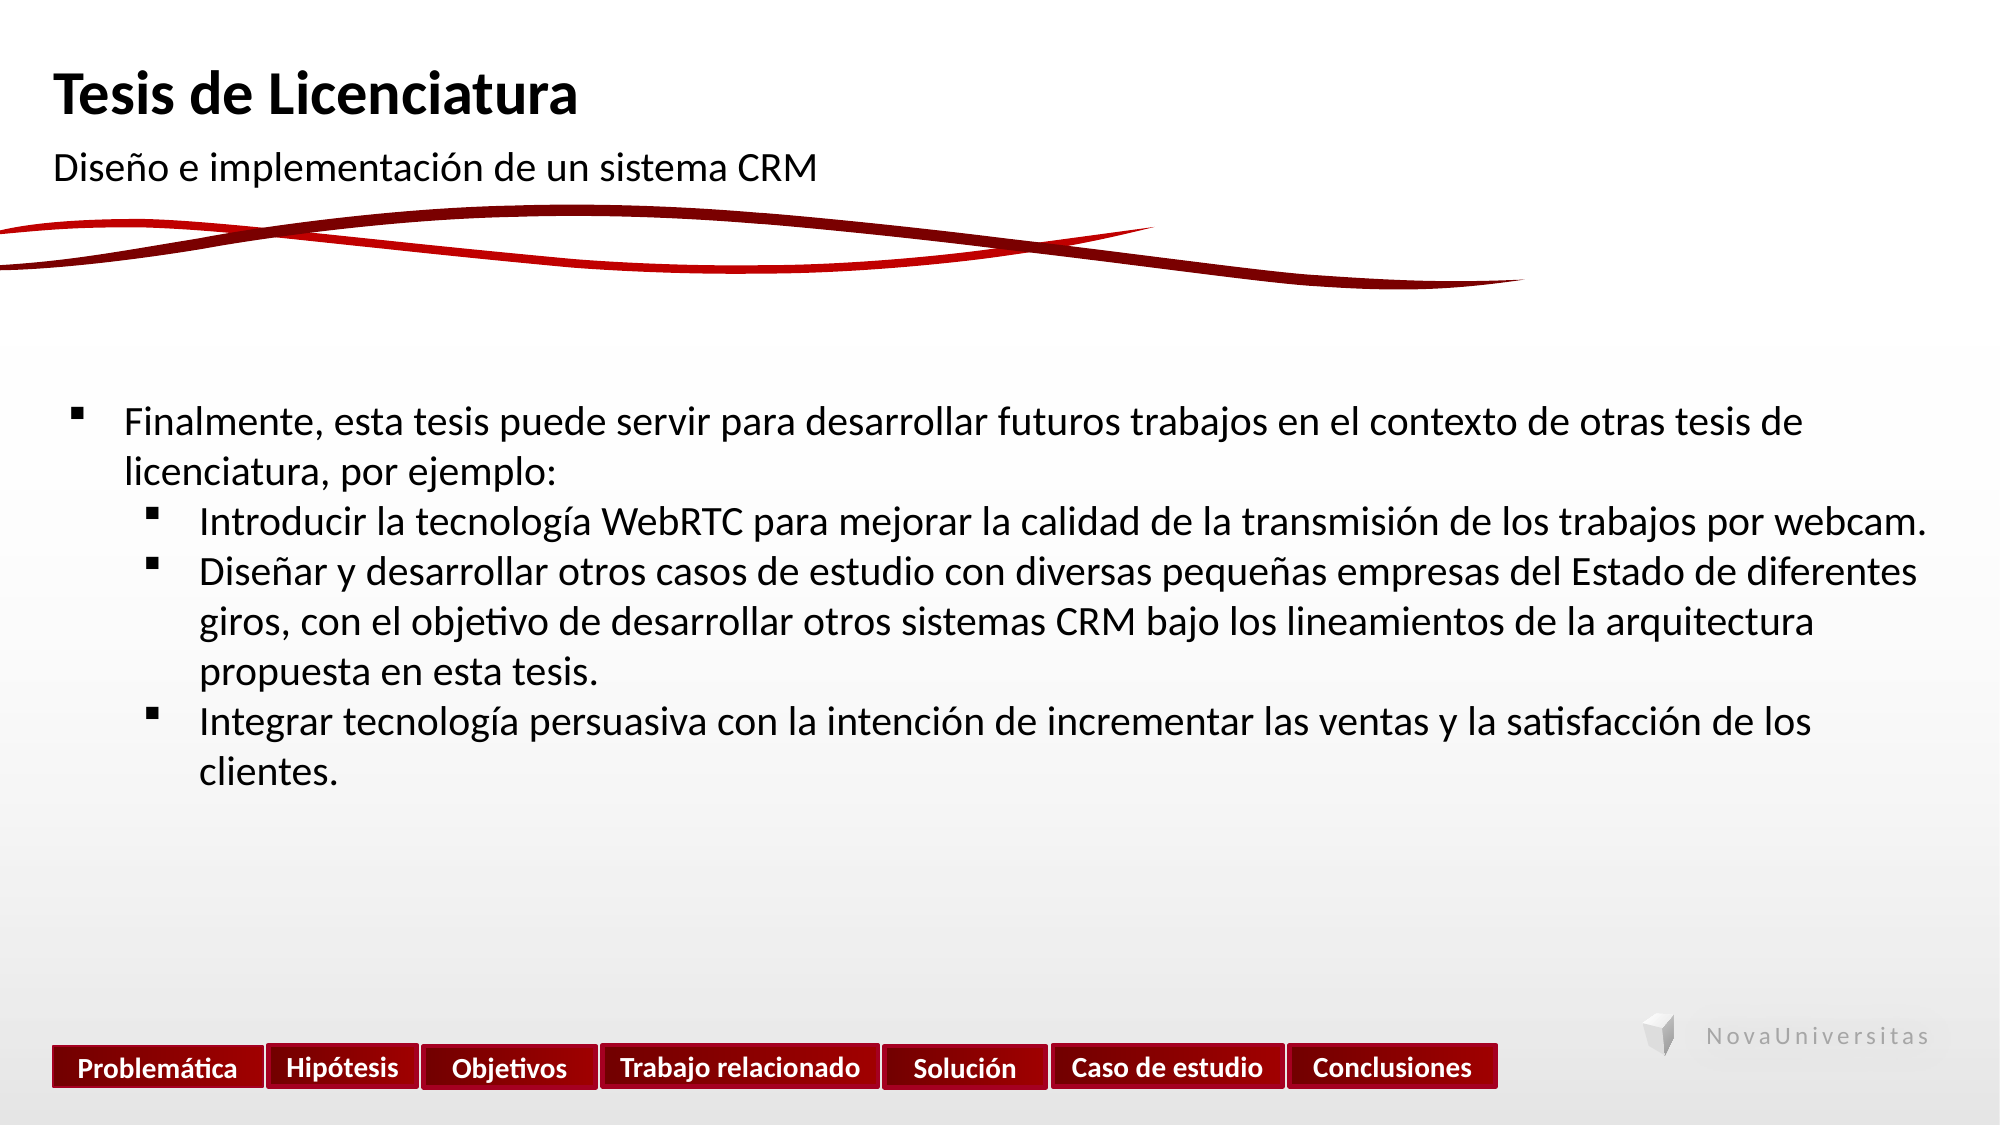

Tesis de Licenciatura
Diseño e implementación de un sistema CRM

Finalmente, esta tesis puede servir para desarrollar futuros trabajos en el contexto de otras tesis de licenciatura, por ejemplo:
Introducir la tecnología WebRTC para mejorar la calidad de la transmisión de los trabajos por webcam.
Diseñar y desarrollar otros casos de estudio con diversas pequeñas empresas del Estado de diferentes giros, con el objetivo de desarrollar otros sistemas CRM bajo los lineamientos de la arquitectura propuesta en esta tesis.
Integrar tecnología persuasiva con la intención de incrementar las ventas y la satisfacción de los clientes.

Hipótesis
Trabajo relacionado
Caso de estudio
Conclusiones
Problemática
Objetivos
Solución